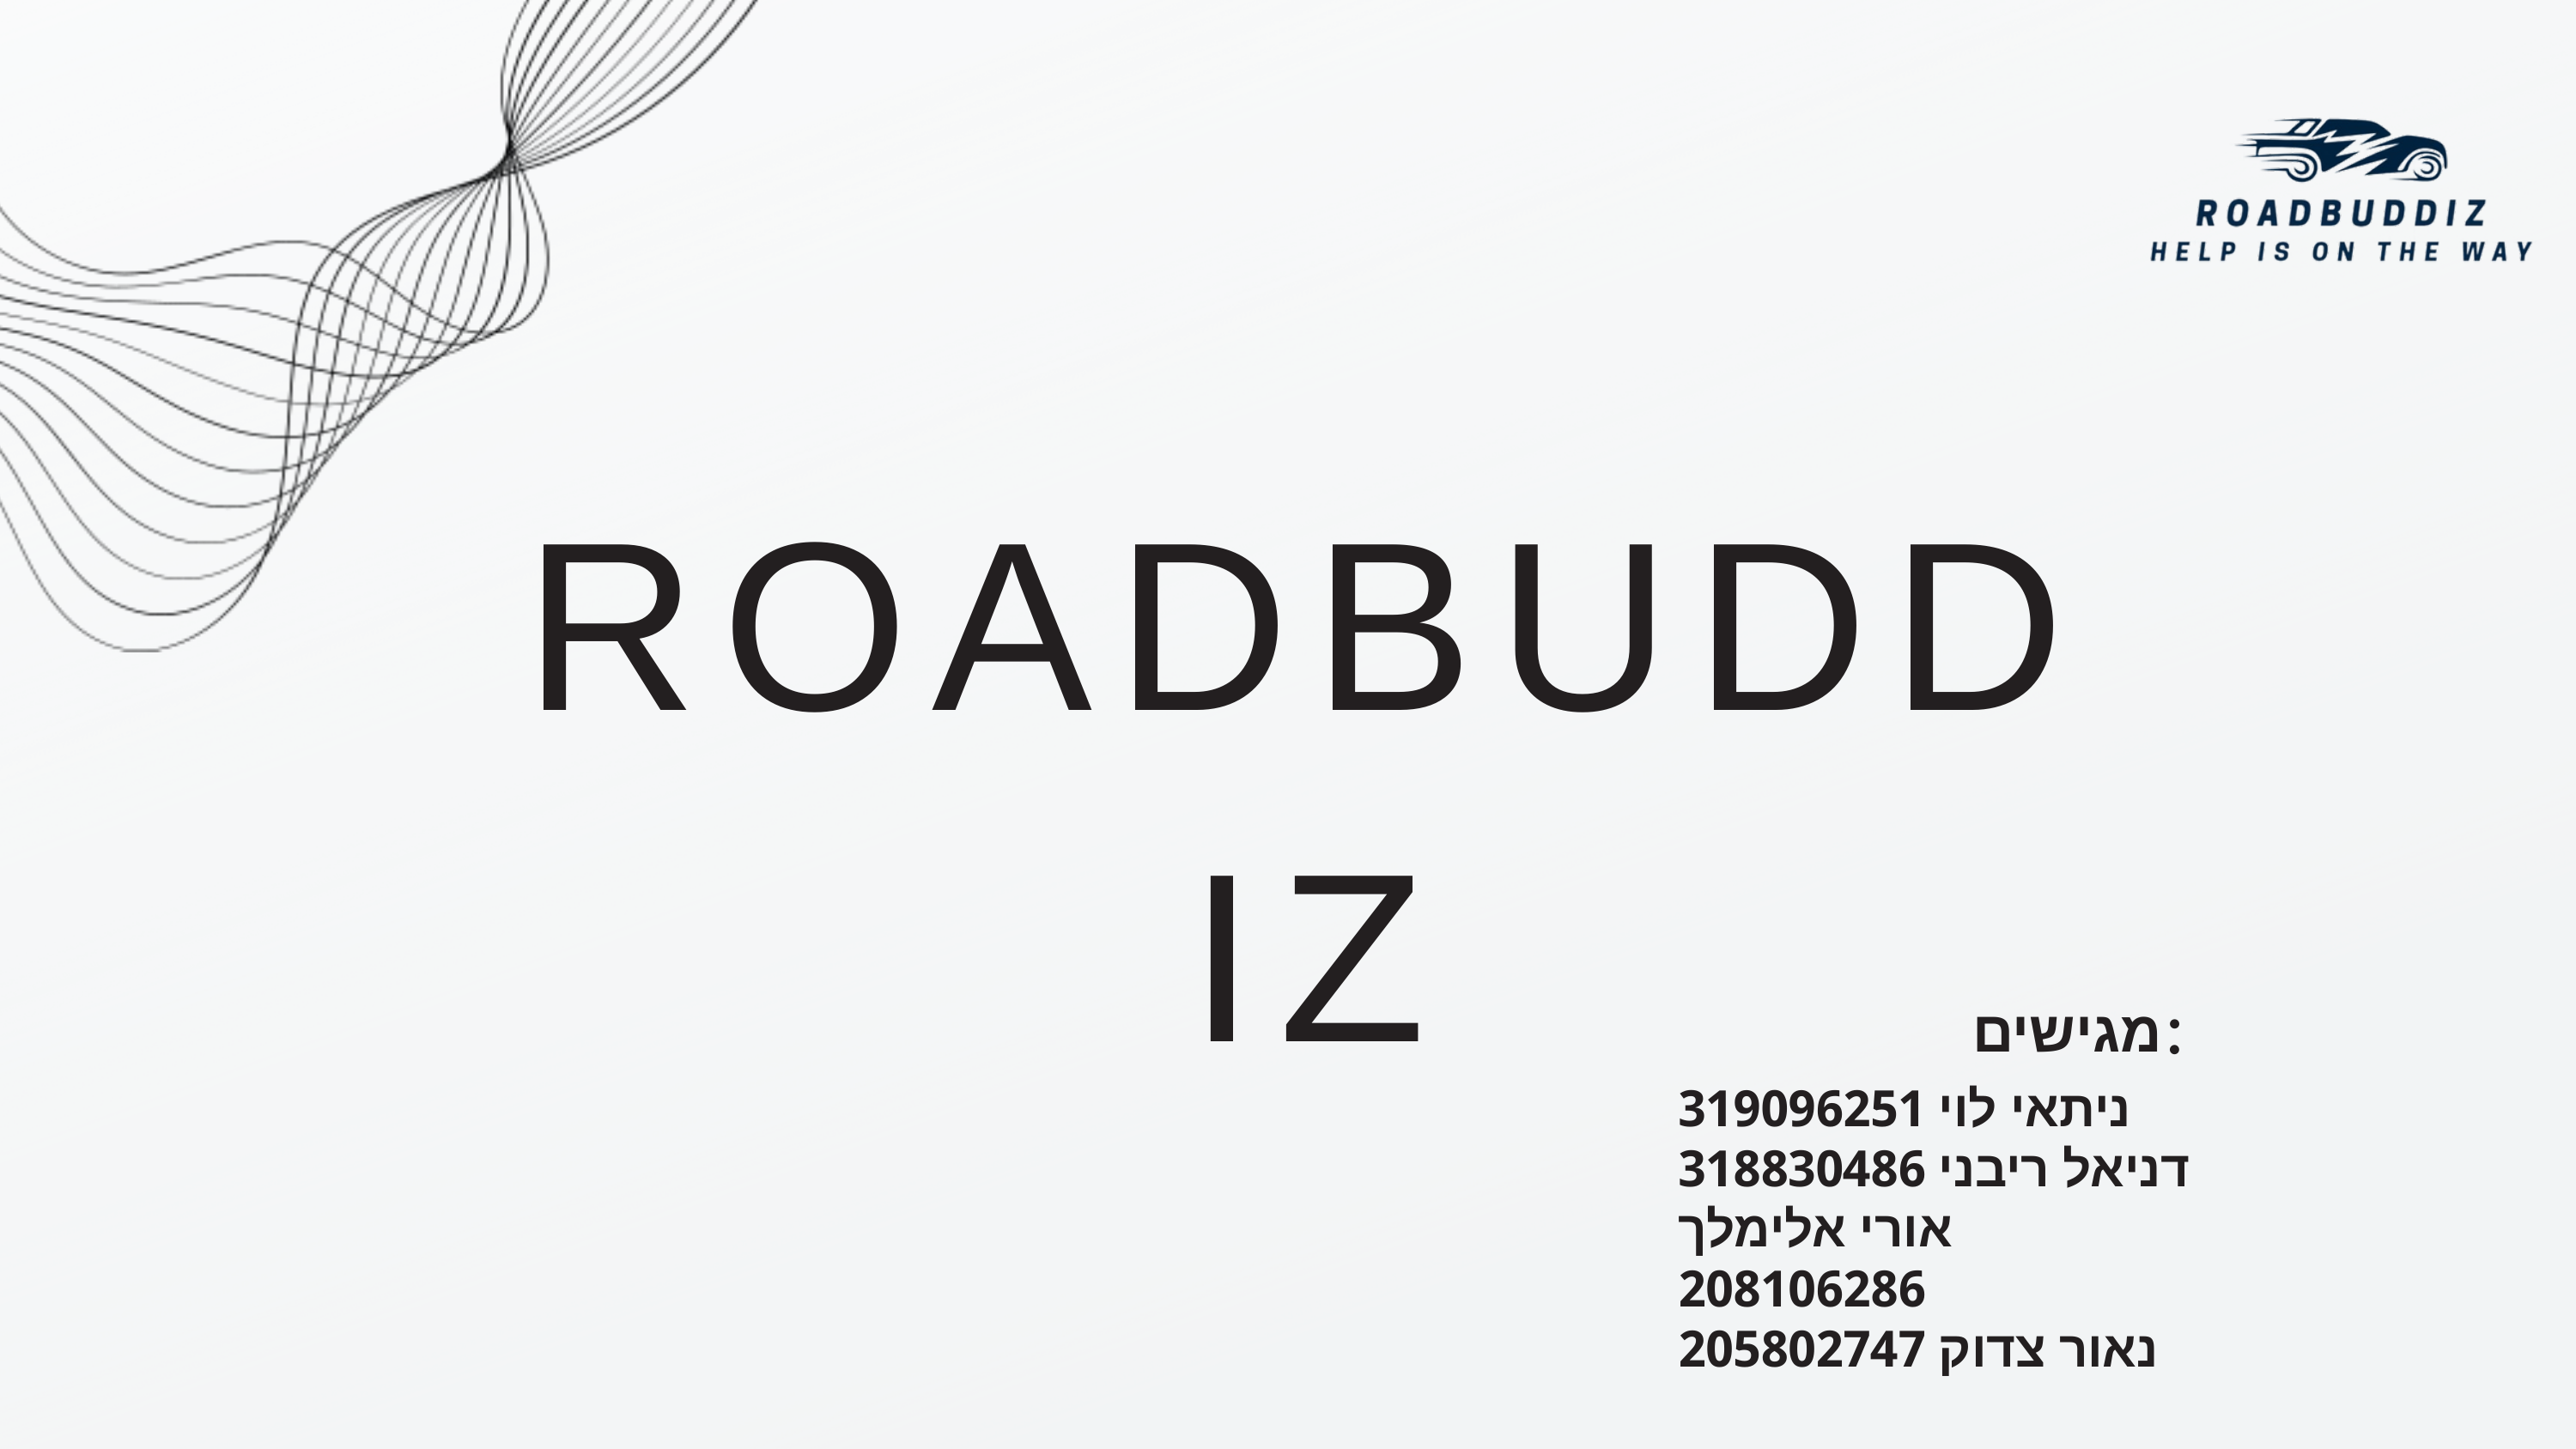

ROADBUDDIZ
מגישים:
ניתאי לוי 319096251
דניאל ריבני 318830486
אורי אלימלך 208106286
נאור צדוק 205802747